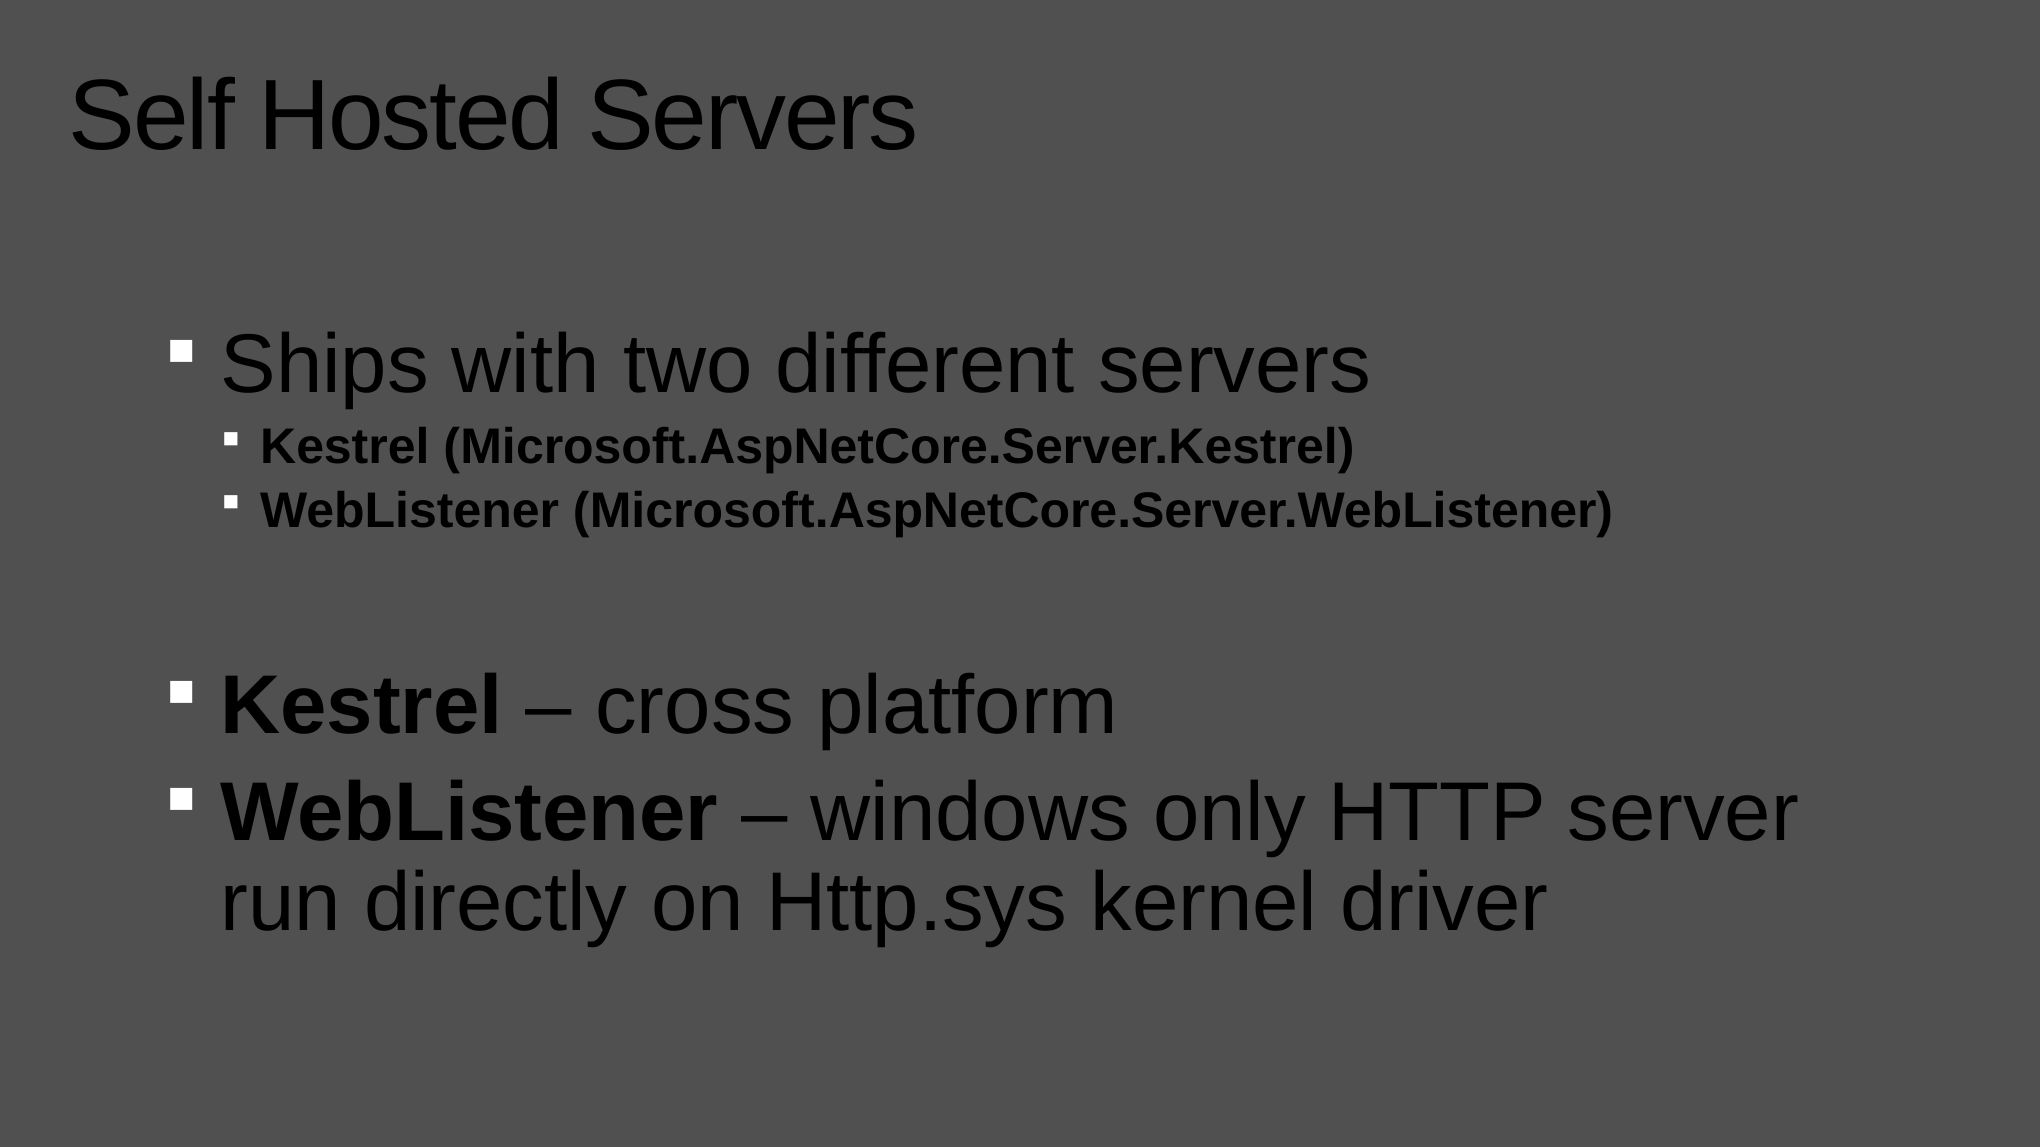

# Self Hosted Servers
Ships with two different servers
Kestrel (Microsoft.AspNetCore.Server.Kestrel)
WebListener (Microsoft.AspNetCore.Server.WebListener)

Kestrel – cross platform
WebListener – windows only HTTP server run directly on Http.sys kernel driver